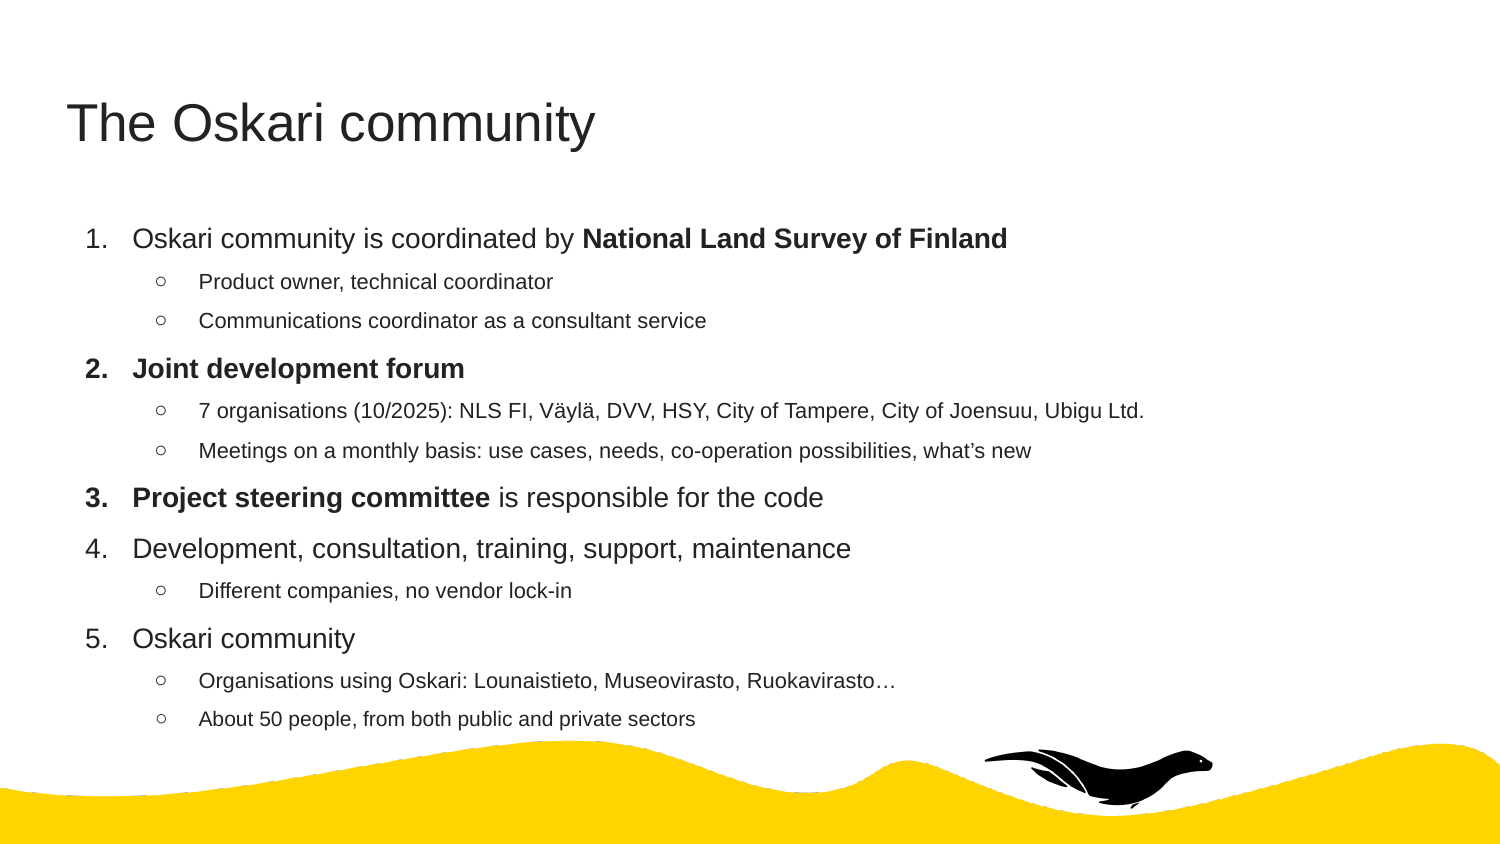

# The Oskari community
Oskari community is coordinated by National Land Survey of Finland
Product owner, technical coordinator
Communications coordinator as a consultant service
Joint development forum
7 organisations (10/2025): NLS FI, Väylä, DVV, HSY, City of Tampere, City of Joensuu, Ubigu Ltd.
Meetings on a monthly basis: use cases, needs, co-operation possibilities, what’s new
Project steering committee is responsible for the code
Development, consultation, training, support, maintenance
Different companies, no vendor lock-in
Oskari community
Organisations using Oskari: Lounaistieto, Museovirasto, Ruokavirasto…
About 50 people, from both public and private sectors